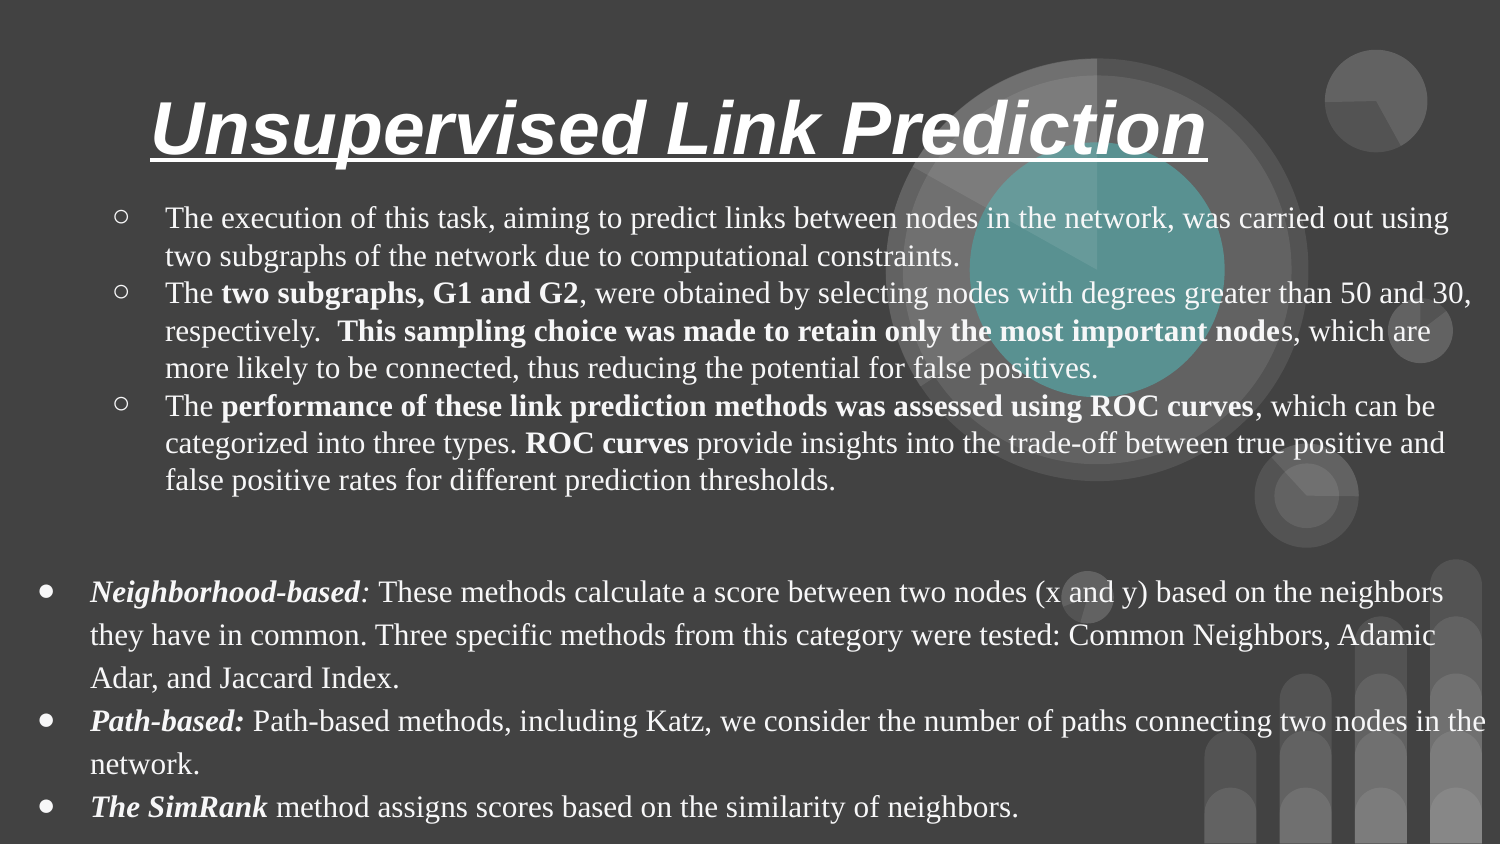

# Unsupervised Link Prediction
The execution of this task, aiming to predict links between nodes in the network, was carried out using two subgraphs of the network due to computational constraints.
The two subgraphs, G1 and G2, were obtained by selecting nodes with degrees greater than 50 and 30, respectively.  This sampling choice was made to retain only the most important nodes, which are more likely to be connected, thus reducing the potential for false positives.
The performance of these link prediction methods was assessed using ROC curves, which can be categorized into three types. ROC curves provide insights into the trade-off between true positive and false positive rates for different prediction thresholds.

Neighborhood-based: These methods calculate a score between two nodes (x and y) based on the neighbors they have in common. Three specific methods from this category were tested: Common Neighbors, Adamic Adar, and Jaccard Index.
Path-based: Path-based methods, including Katz, we consider the number of paths connecting two nodes in the network.
The SimRank method assigns scores based on the similarity of neighbors.